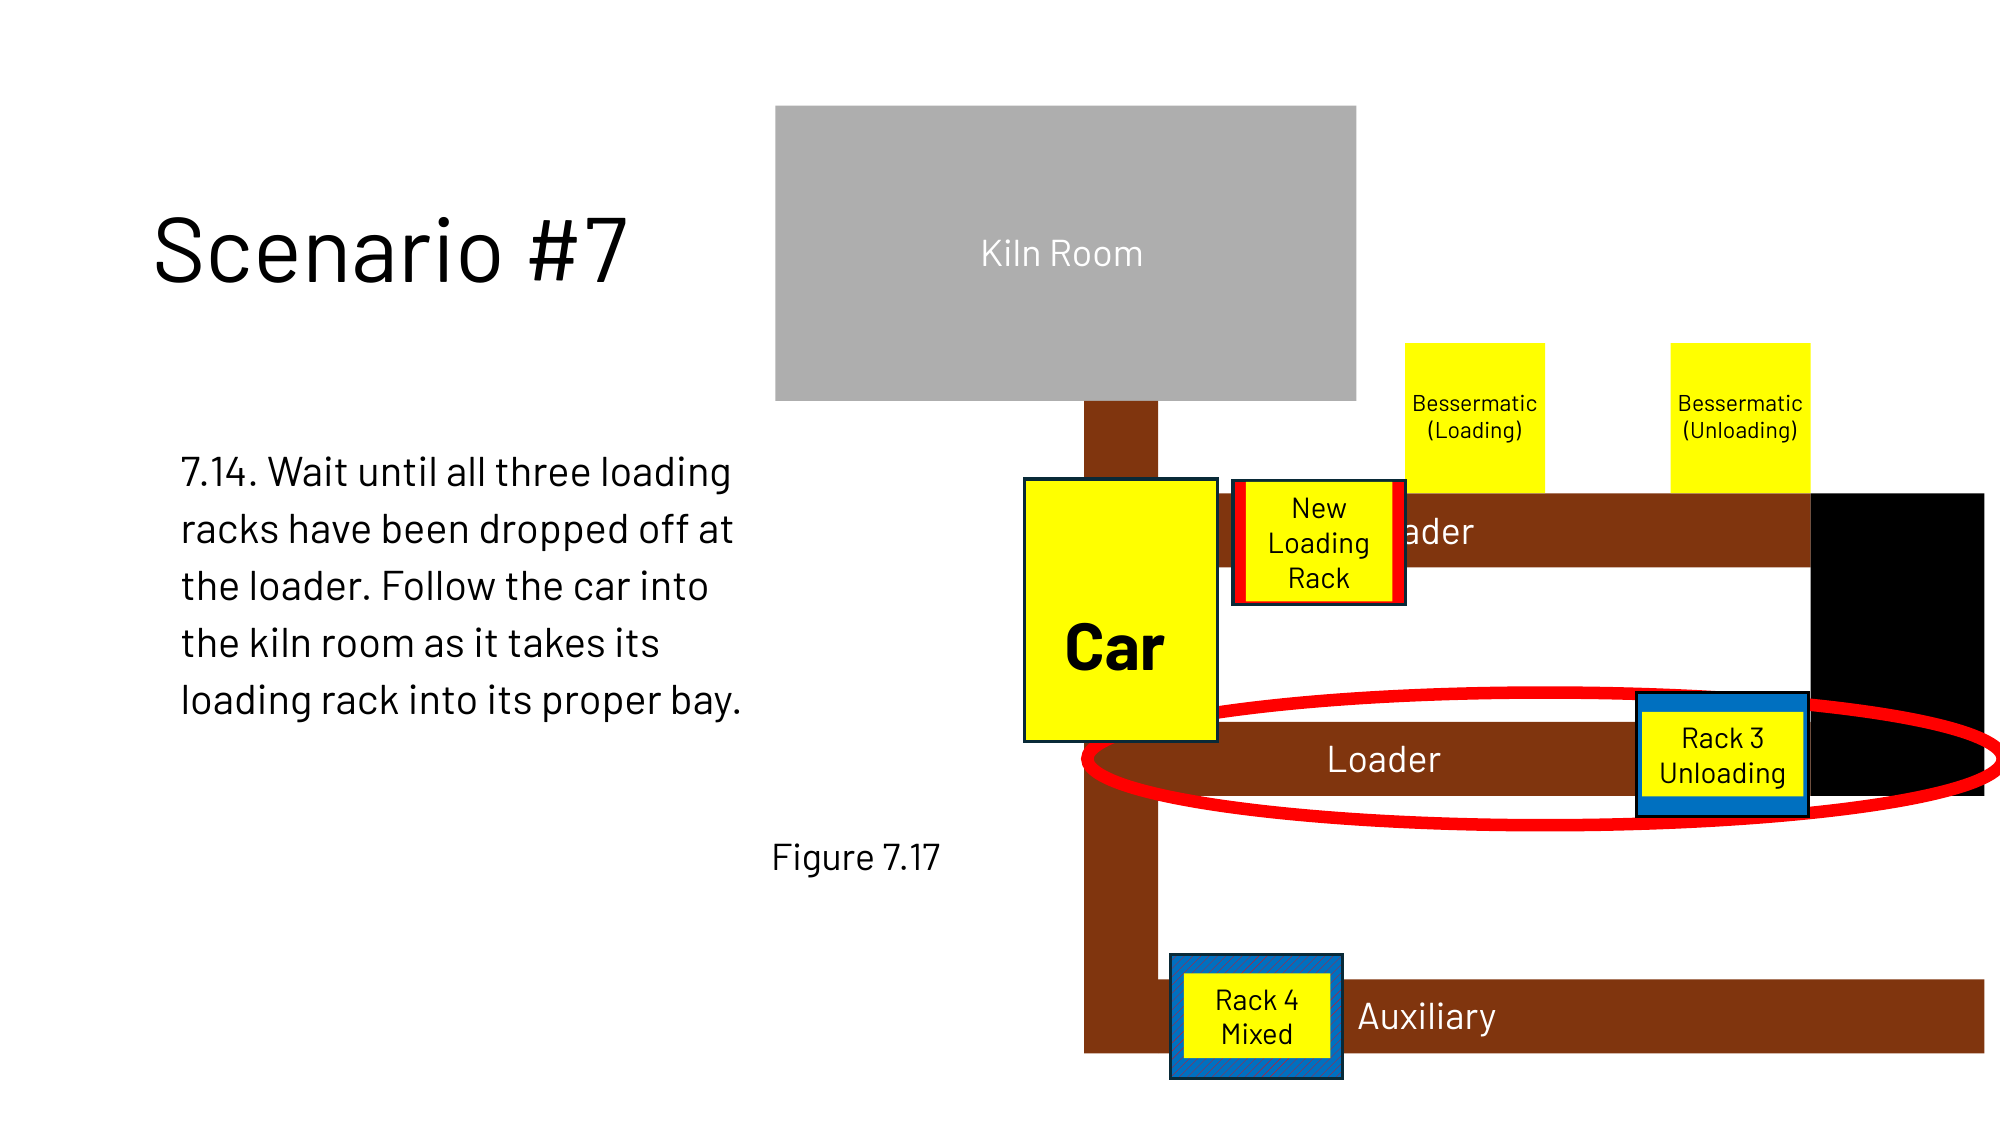

# Scenario #7

Kiln Room

Unloader

Loader
Bessermatic (Loading)
Bessermatic (Unloading)

New Loading Rack
Car

Rack 3
Unloading
Figure 7.17

Rack 4
Mixed
Auxiliary
7.14. Wait until all three loading racks have been dropped off at the loader. Follow the car into the kiln room as it takes its loading rack into its proper bay.